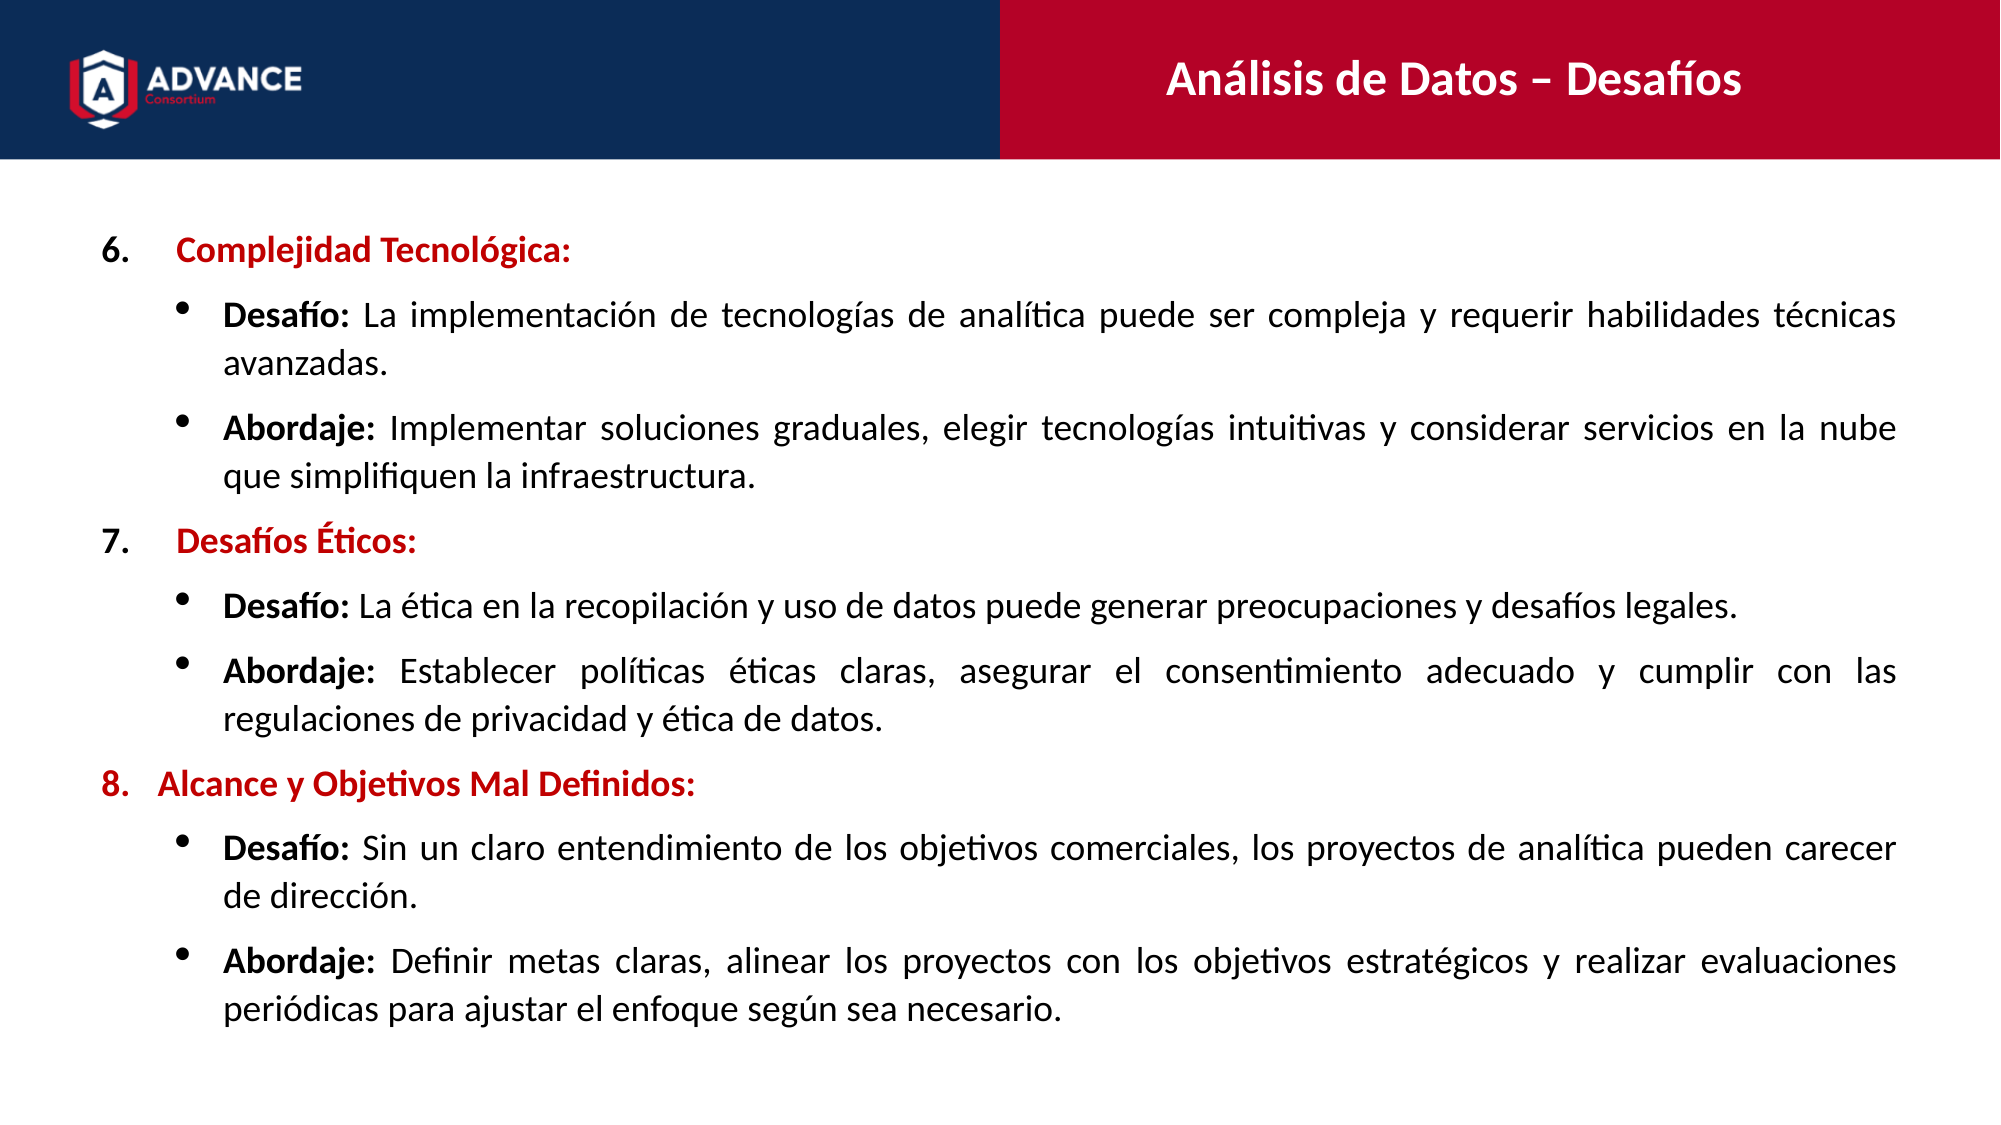

Análisis de Datos – Desafíos
6.	Complejidad Tecnológica:
Desafío: La implementación de tecnologías de analítica puede ser compleja y requerir habilidades técnicas avanzadas.
Abordaje: Implementar soluciones graduales, elegir tecnologías intuitivas y considerar servicios en la nube que simplifiquen la infraestructura.
7.	Desafíos Éticos:
Desafío: La ética en la recopilación y uso de datos puede generar preocupaciones y desafíos legales.
Abordaje: Establecer políticas éticas claras, asegurar el consentimiento adecuado y cumplir con las regulaciones de privacidad y ética de datos.
Alcance y Objetivos Mal Definidos:
Desafío: Sin un claro entendimiento de los objetivos comerciales, los proyectos de analítica pueden carecer de dirección.
Abordaje: Definir metas claras, alinear los proyectos con los objetivos estratégicos y realizar evaluaciones periódicas para ajustar el enfoque según sea necesario.